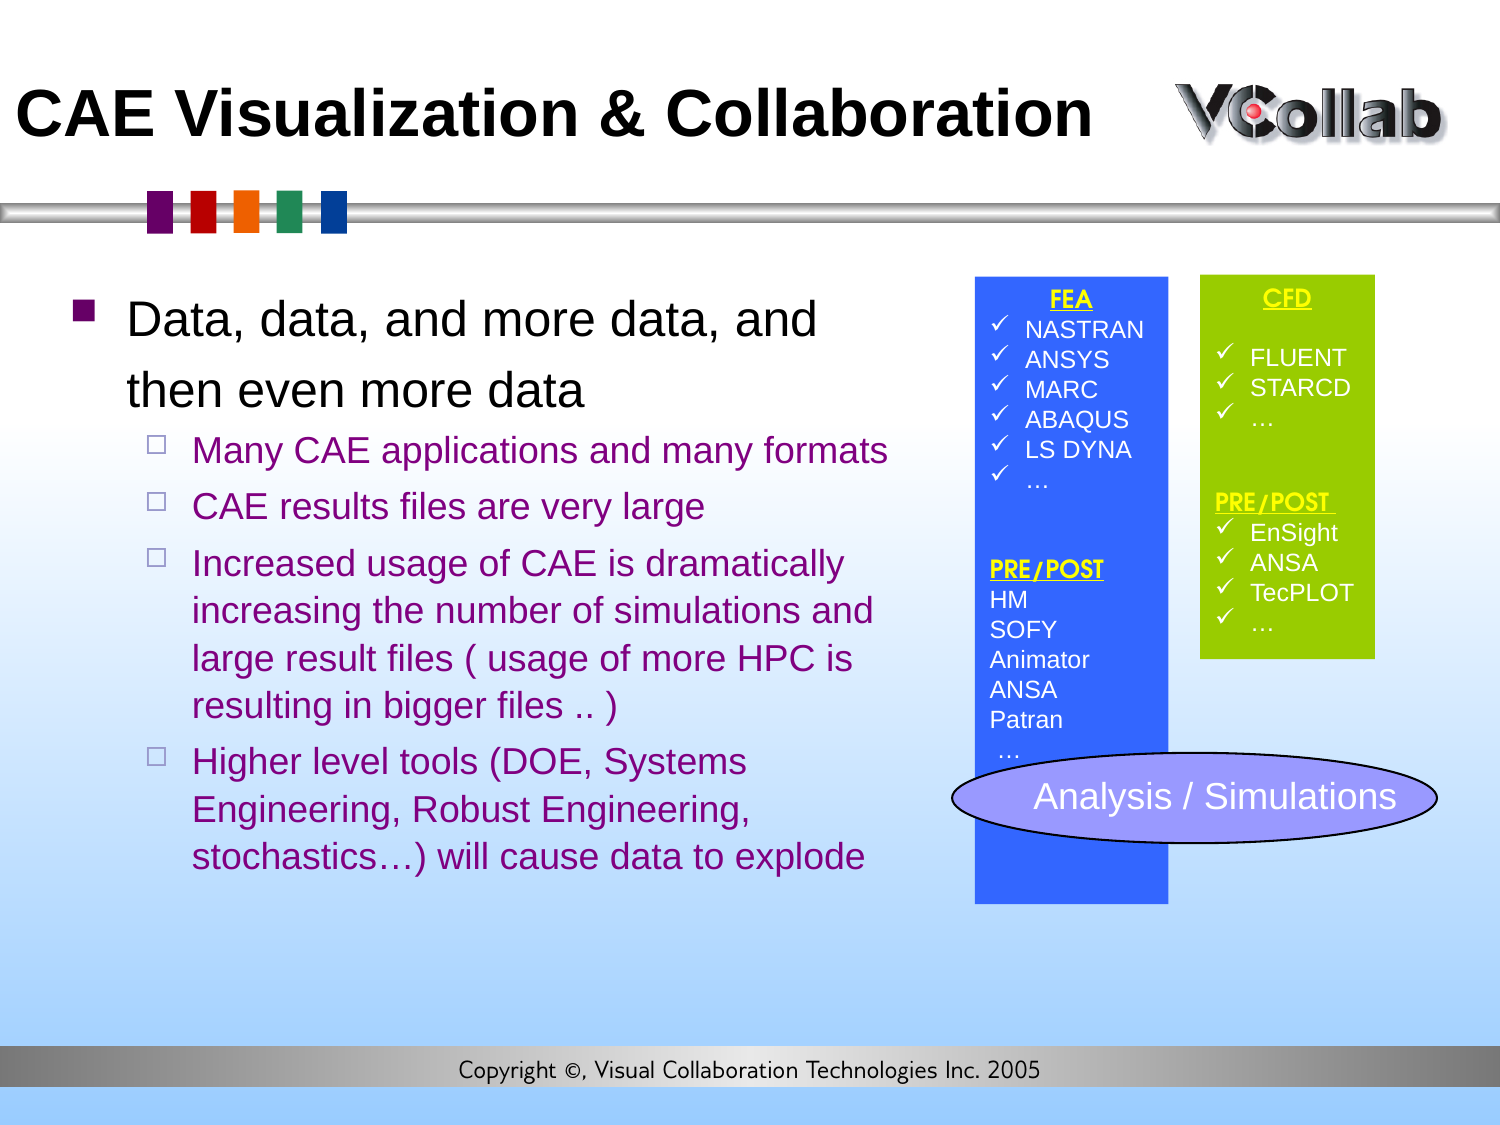

CAE Visualization & Collaboration
Data, data, and more data, and then even more data
Many CAE applications and many formats
CAE results files are very large
Increased usage of CAE is dramatically increasing the number of simulations and large result files ( usage of more HPC is resulting in bigger files .. )
Higher level tools (DOE, Systems Engineering, Robust Engineering, stochastics…) will cause data to explode

CFD

FLUENT
STARCD
…

PRE/POST
EnSight
ANSA
TecPLOT
…

FEA
NASTRAN
ANSYS
MARC
ABAQUS
LS DYNA
…

PRE/POST
HM
SOFY
Animator
ANSA
Patran
 …

Analysis / Simulations